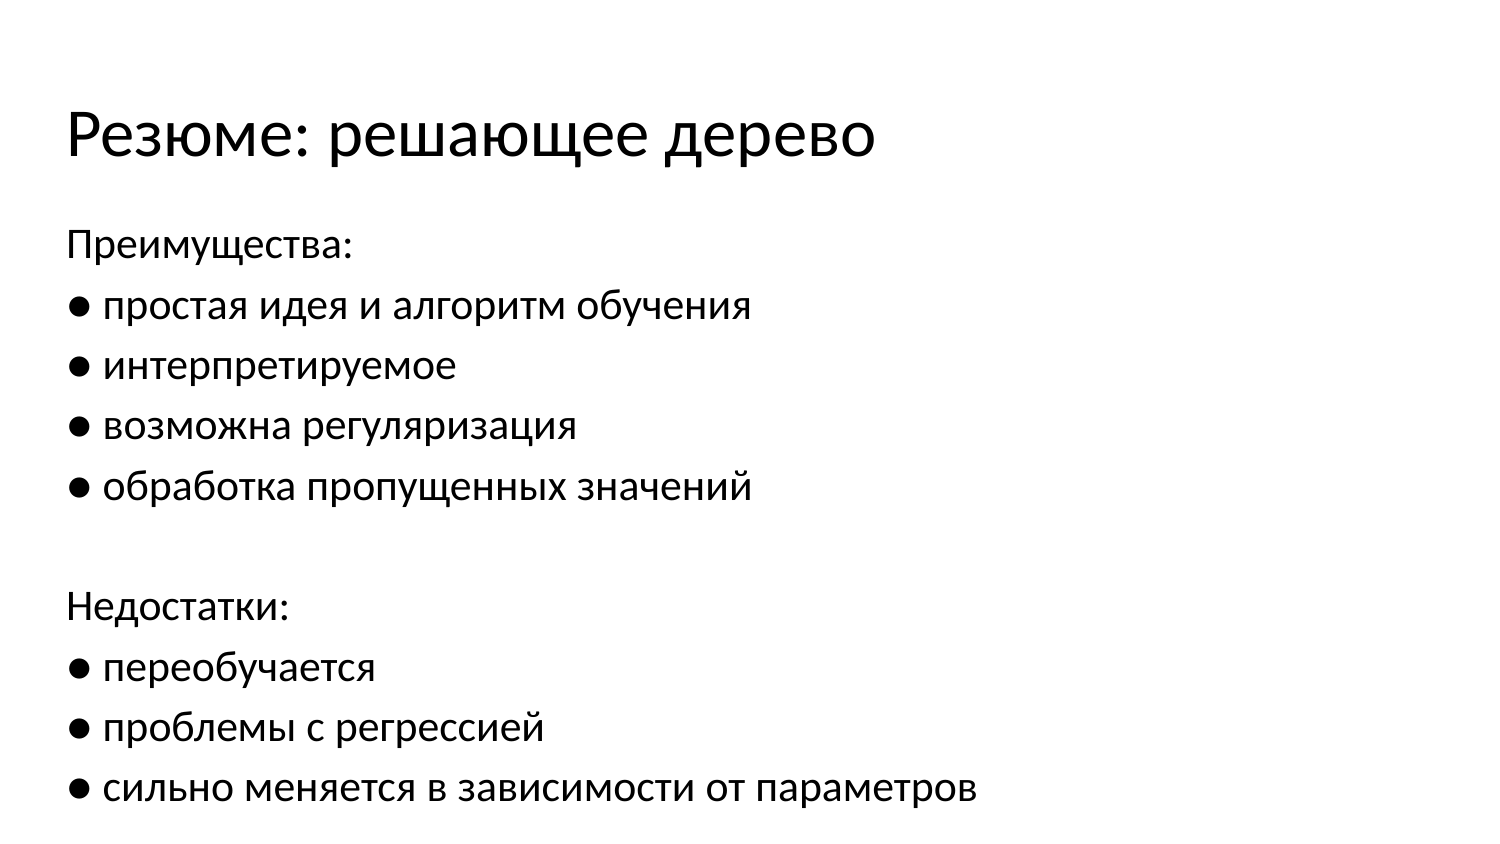

# Резюме: решающее дерево
Преимущества:
● простая идея и алгоритм обучения
● интерпретируемое
● возможна регуляризация
● обработка пропущенных значений

Недостатки:
● переобучается
● проблемы с регрессией
● сильно меняется в зависимости от параметров